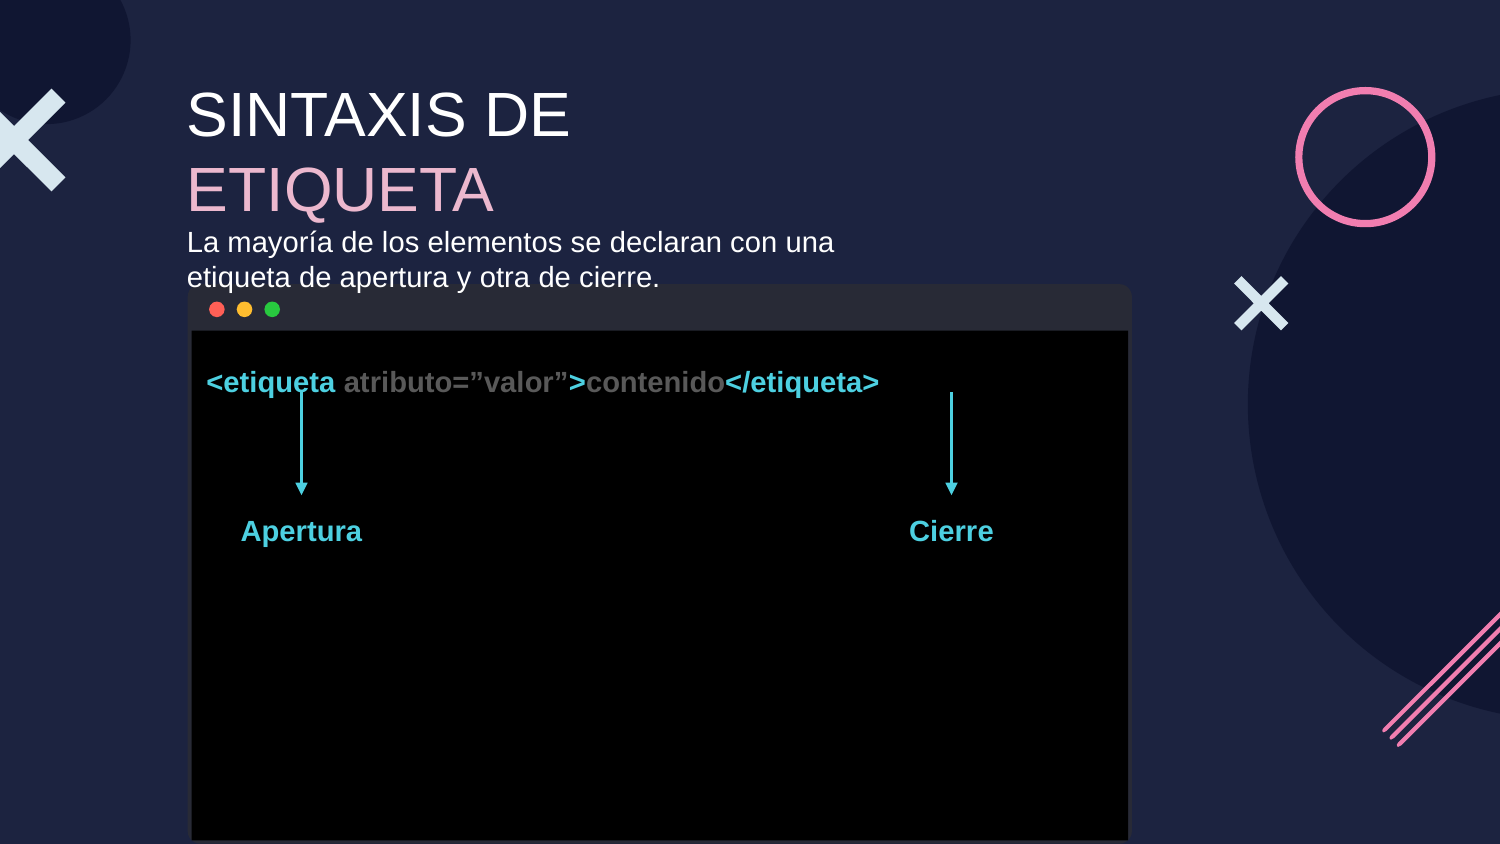

# SINTAXIS DE ETIQUETA
La mayoría de los elementos se declaran con una etiqueta de apertura y otra de cierre.

<etiqueta atributo=”valor”>contenido</etiqueta>
Apertura
Cierre